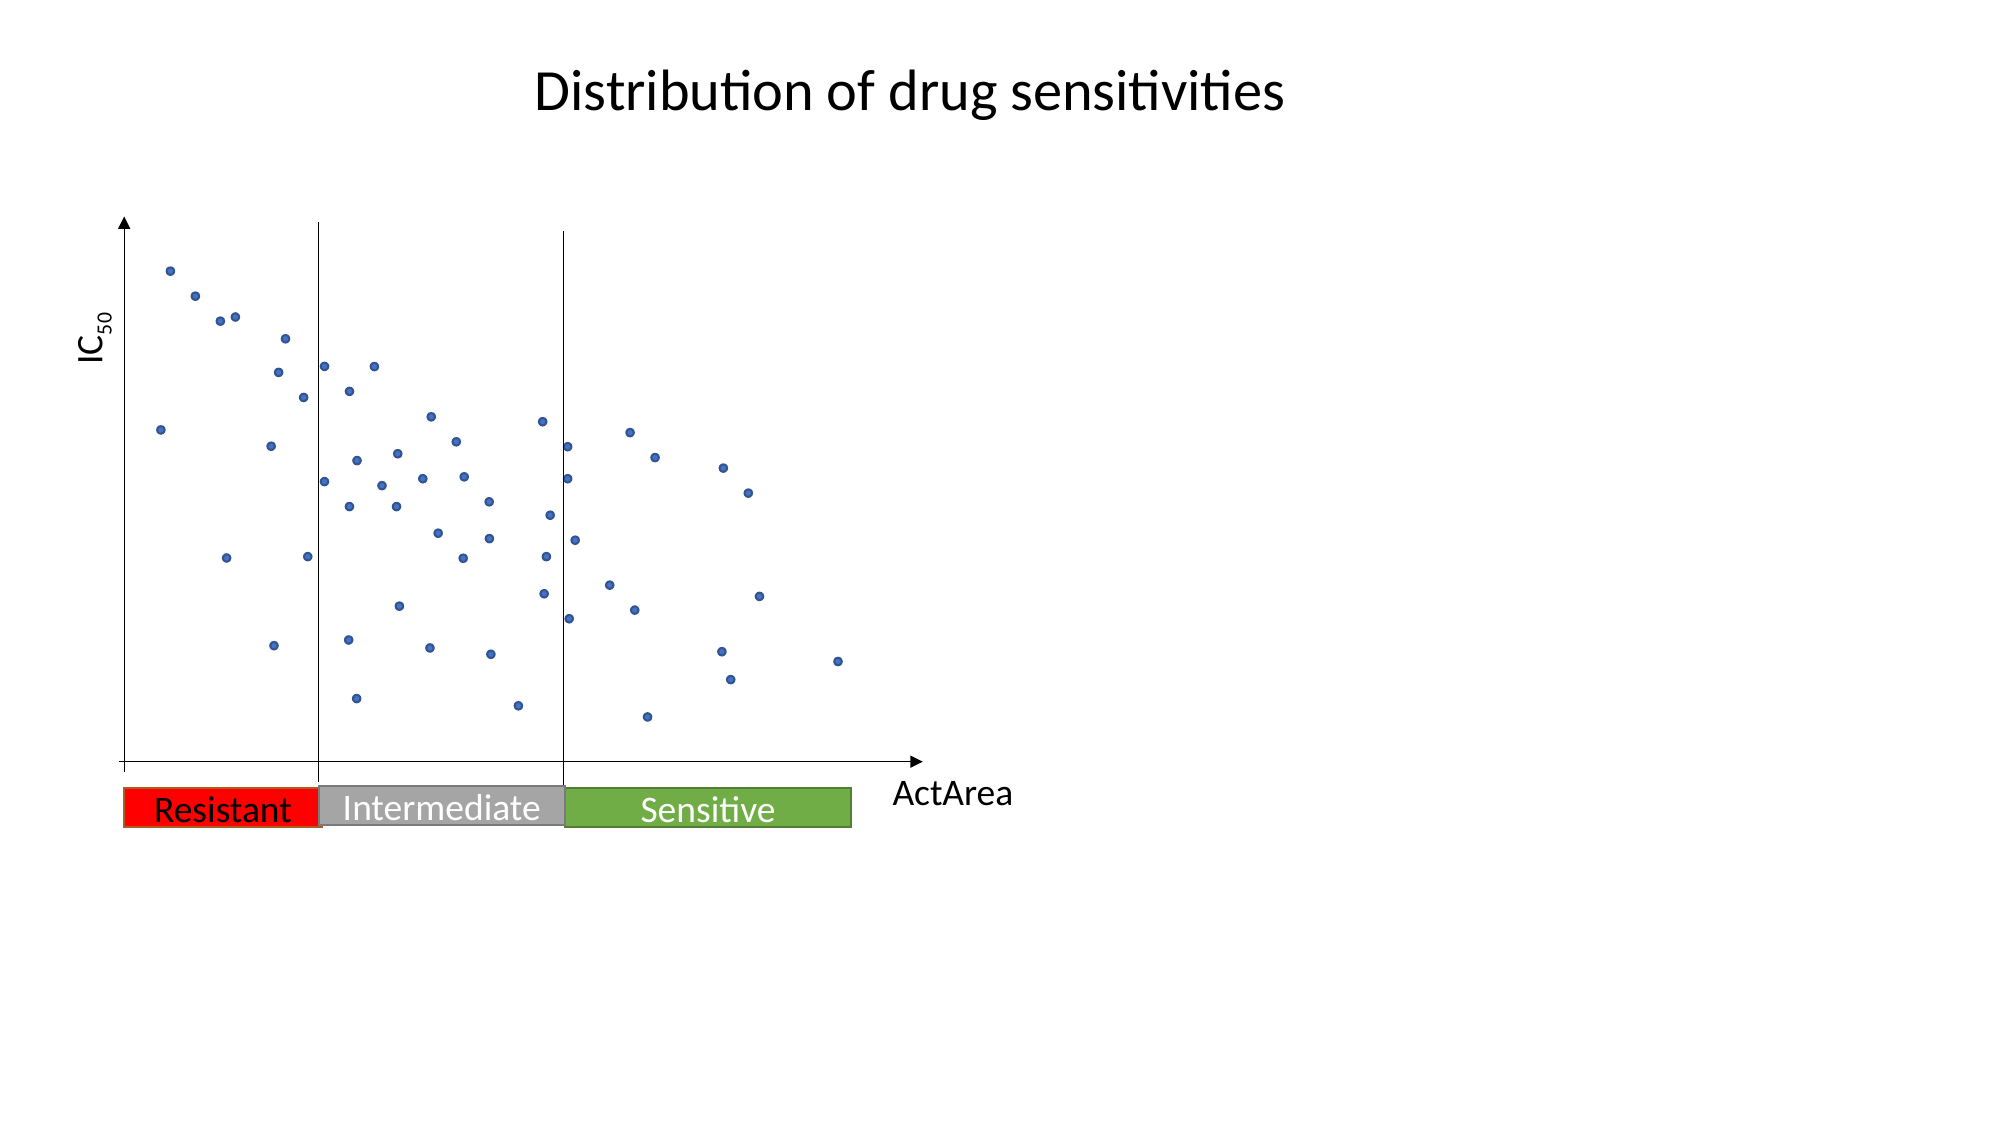

Distribution of drug sensitivities

IC50

ActArea
Intermediate
Sensitive
Resistant